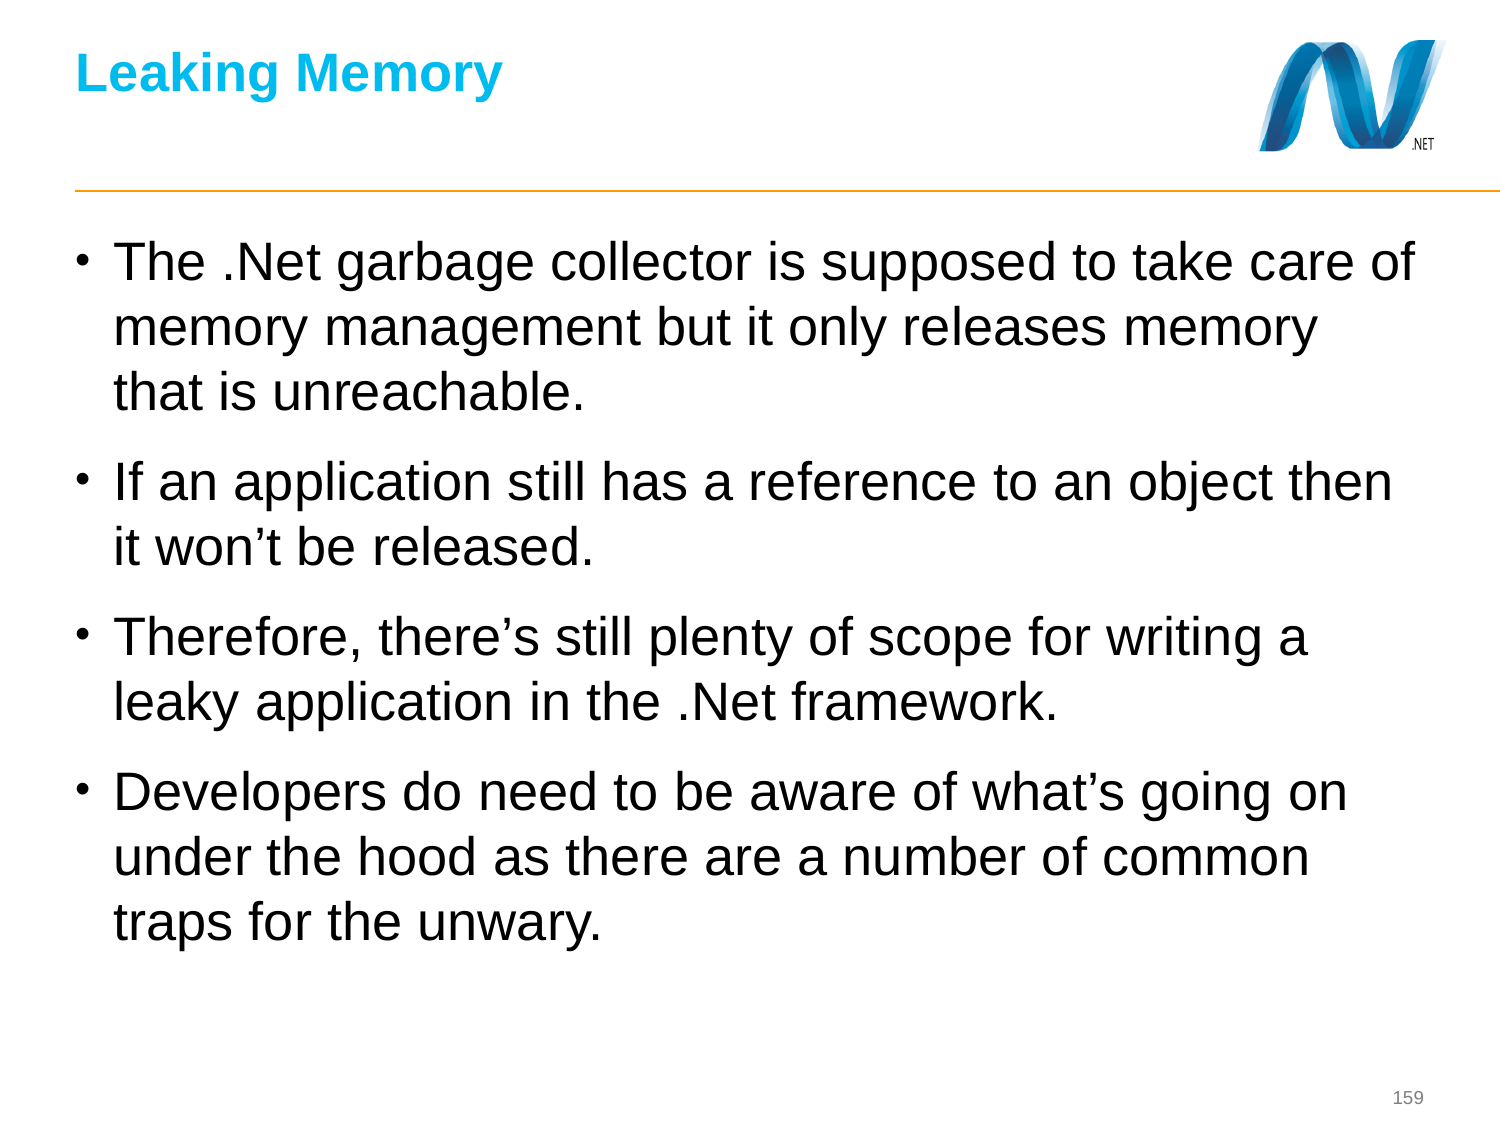

# Leaking Memory
The .Net garbage collector is supposed to take care of memory management but it only releases memory that is unreachable.
If an application still has a reference to an object then it won’t be released.
Therefore, there’s still plenty of scope for writing a leaky application in the .Net framework.
Developers do need to be aware of what’s going on under the hood as there are a number of common traps for the unwary.